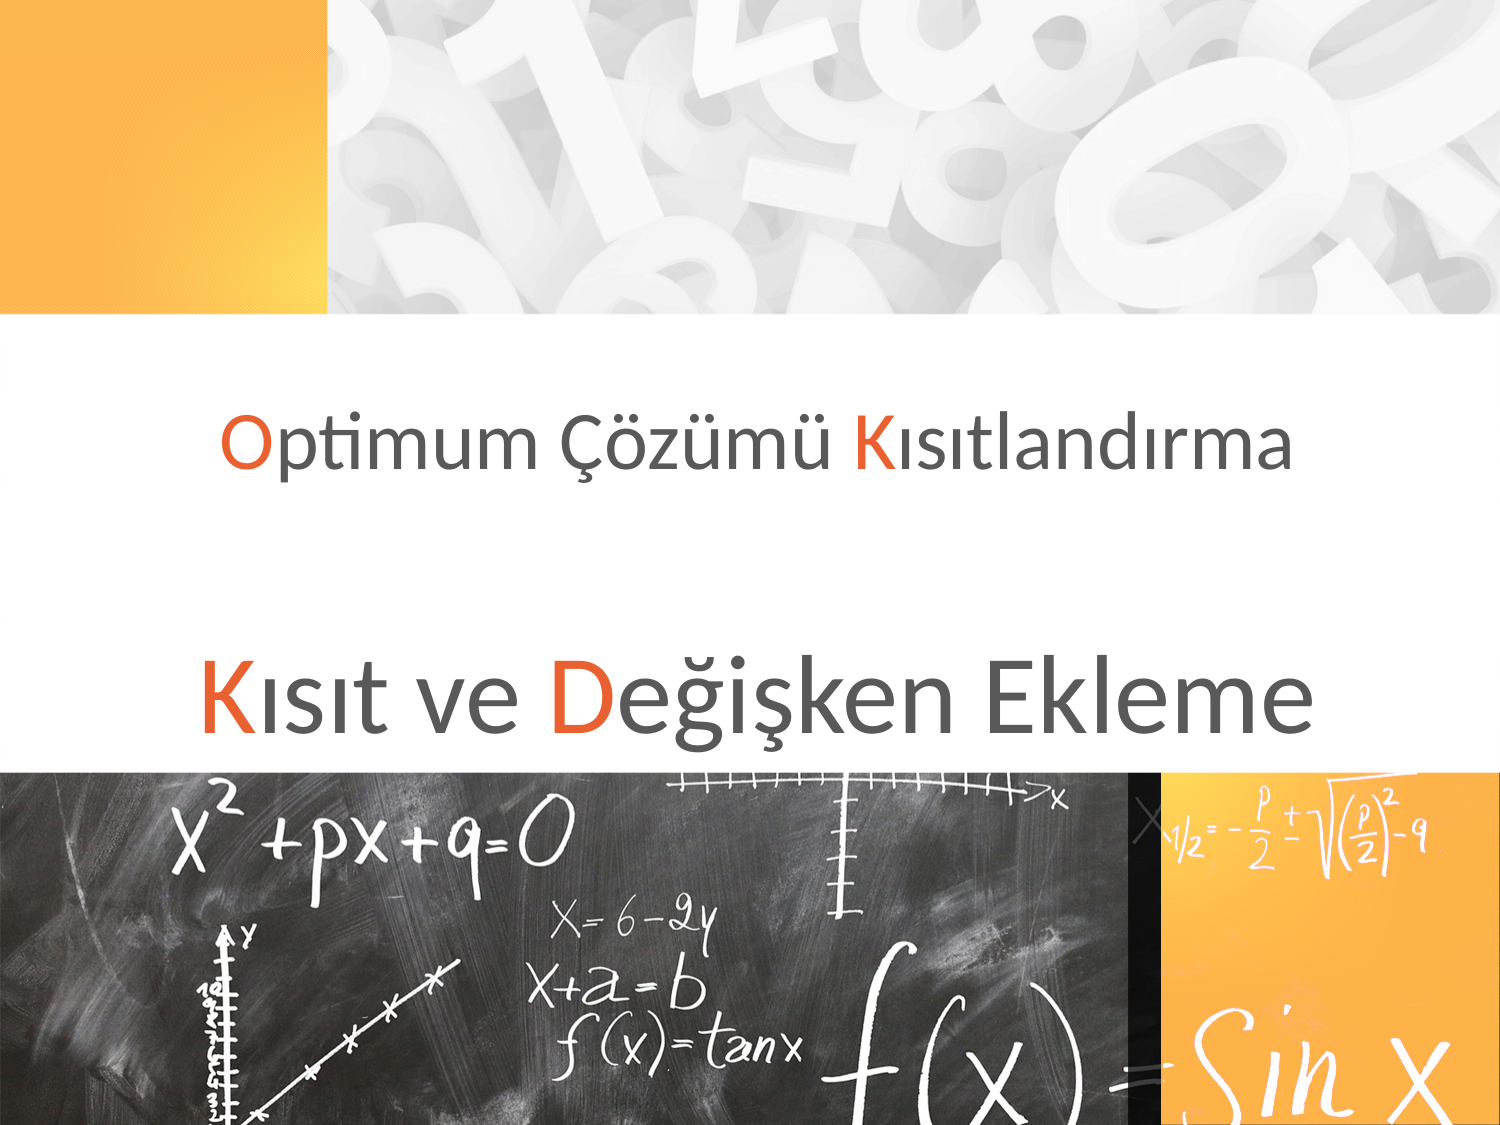

# Optimum Çözümü Kısıtlandırma Kısıt ve Değişken Ekleme